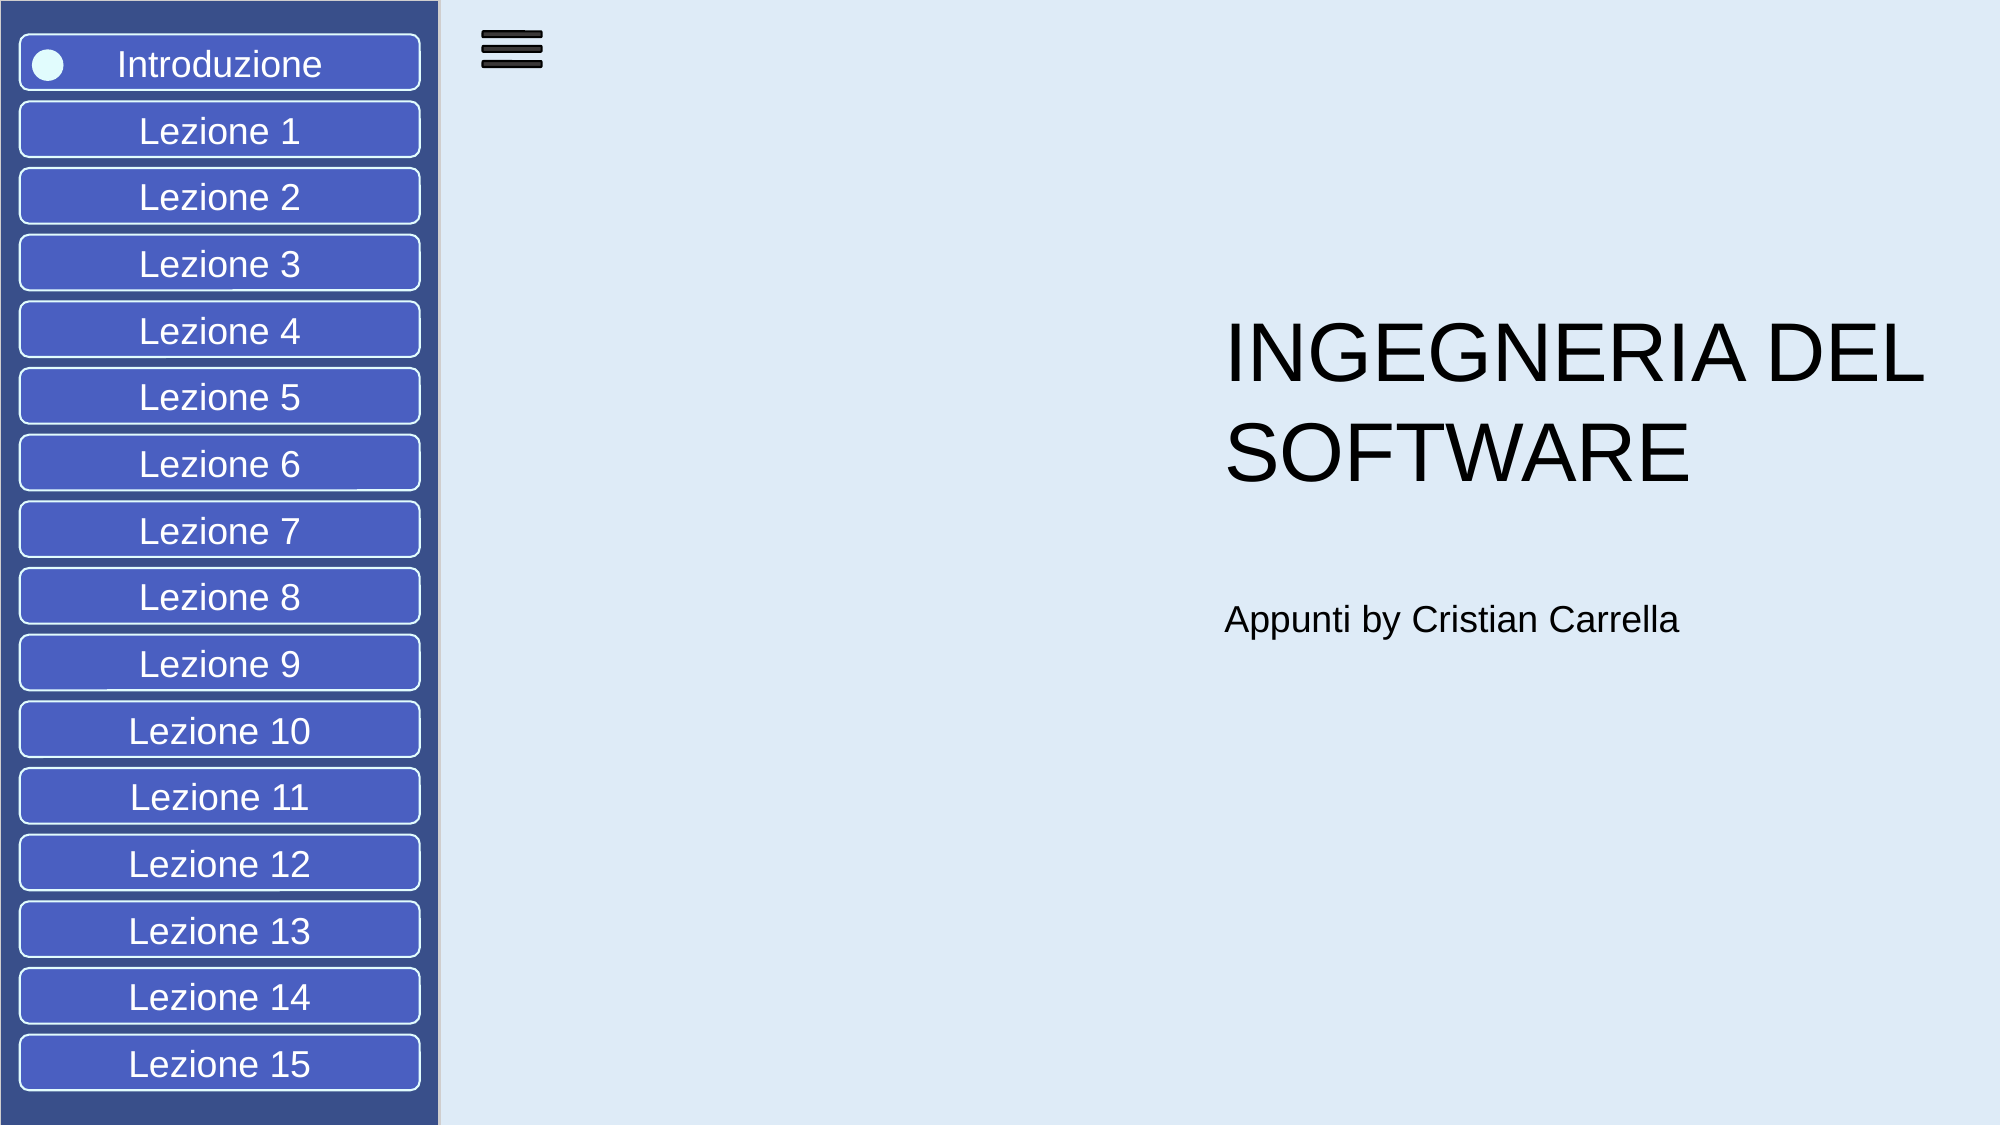

Introduzione

Lezione 1
Lezione 2
Lezione 3
Lezione 4
Lezione 5
Lezione 6
Lezione 7
Lezione 8
Lezione 9
Lezione 10
Lezione 11
Lezione 12
Lezione 13
Lezione 14
Lezione 15
INGEGNERIA DEL SOFTWARE
Appunti by Cristian Carrella